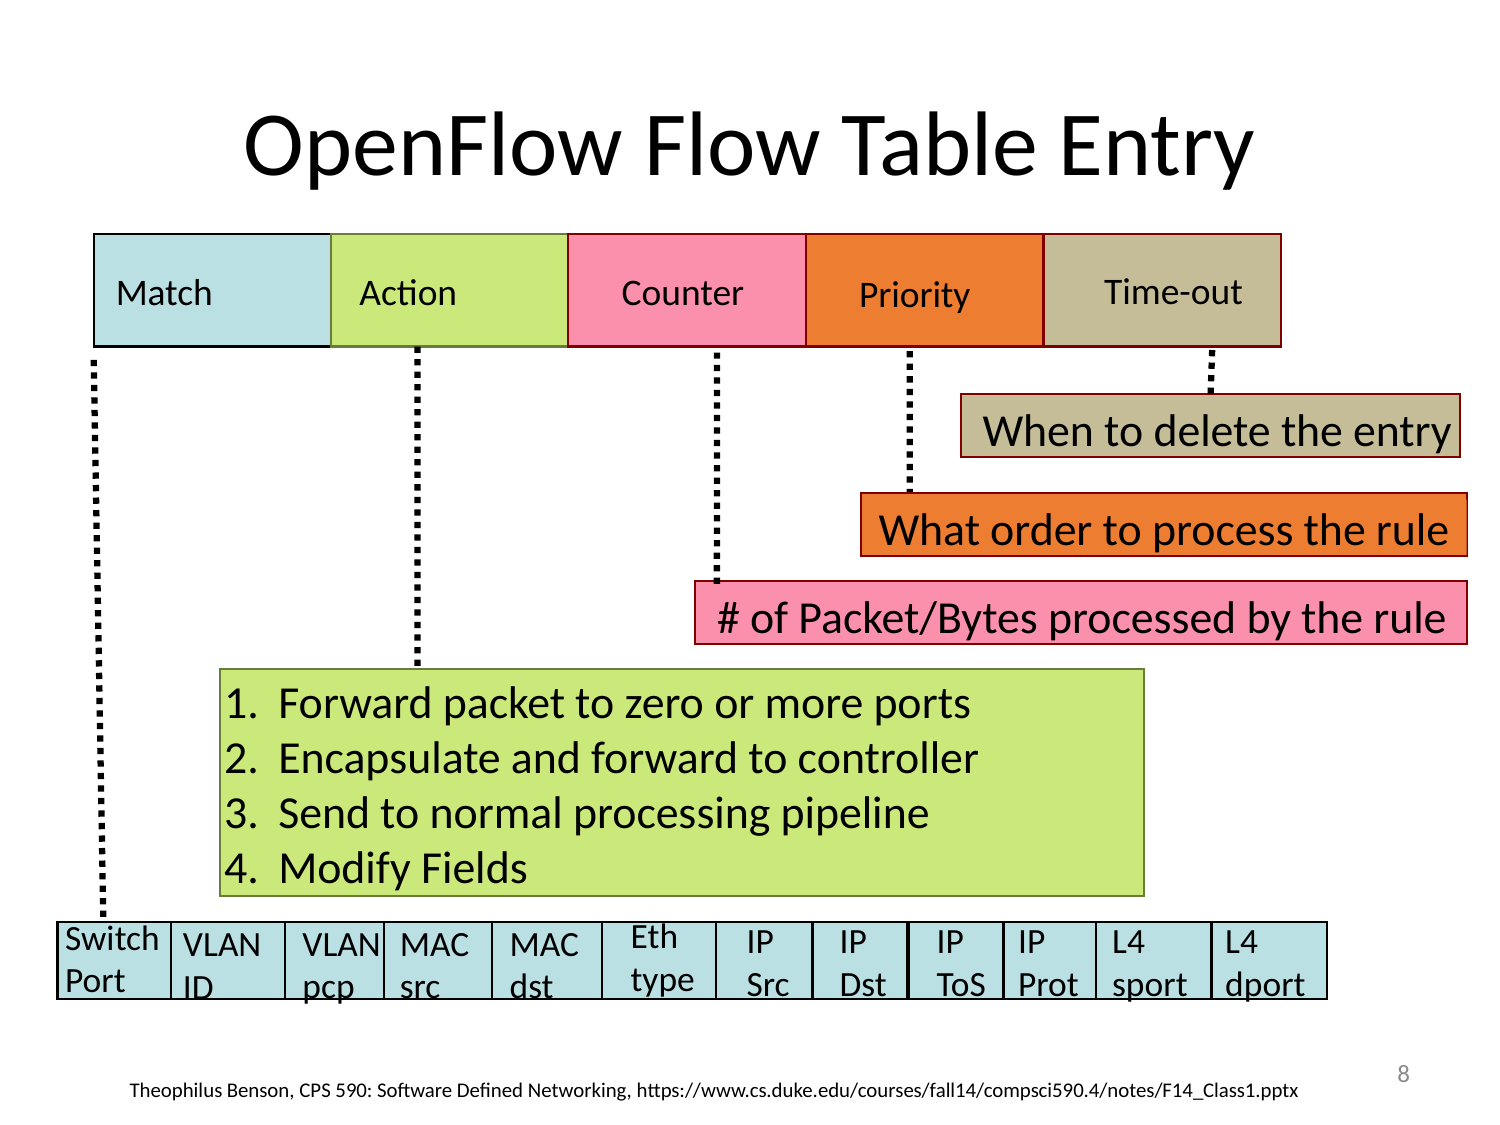

# OpenFlow Flow Table Entry

Time-out
Match
Counter
Action
Priority

When to delete the entry

What order to process the rule

# of Packet/Bytes processed by the rule
Forward packet to zero or more ports
Encapsulate and forward to controller
Send to normal processing pipeline
Modify Fields
Eth
type
Switch
Port
IP
Src
IP
Dst
IP
ToS
IP
Prot
L4
sport
L4
dport
VLAN
pcp
MAC
src
MAC
dst
VLAN
ID

8
Theophilus Benson, CPS 590: Software Defined Networking, https://www.cs.duke.edu/courses/fall14/compsci590.4/notes/F14_Class1.pptx